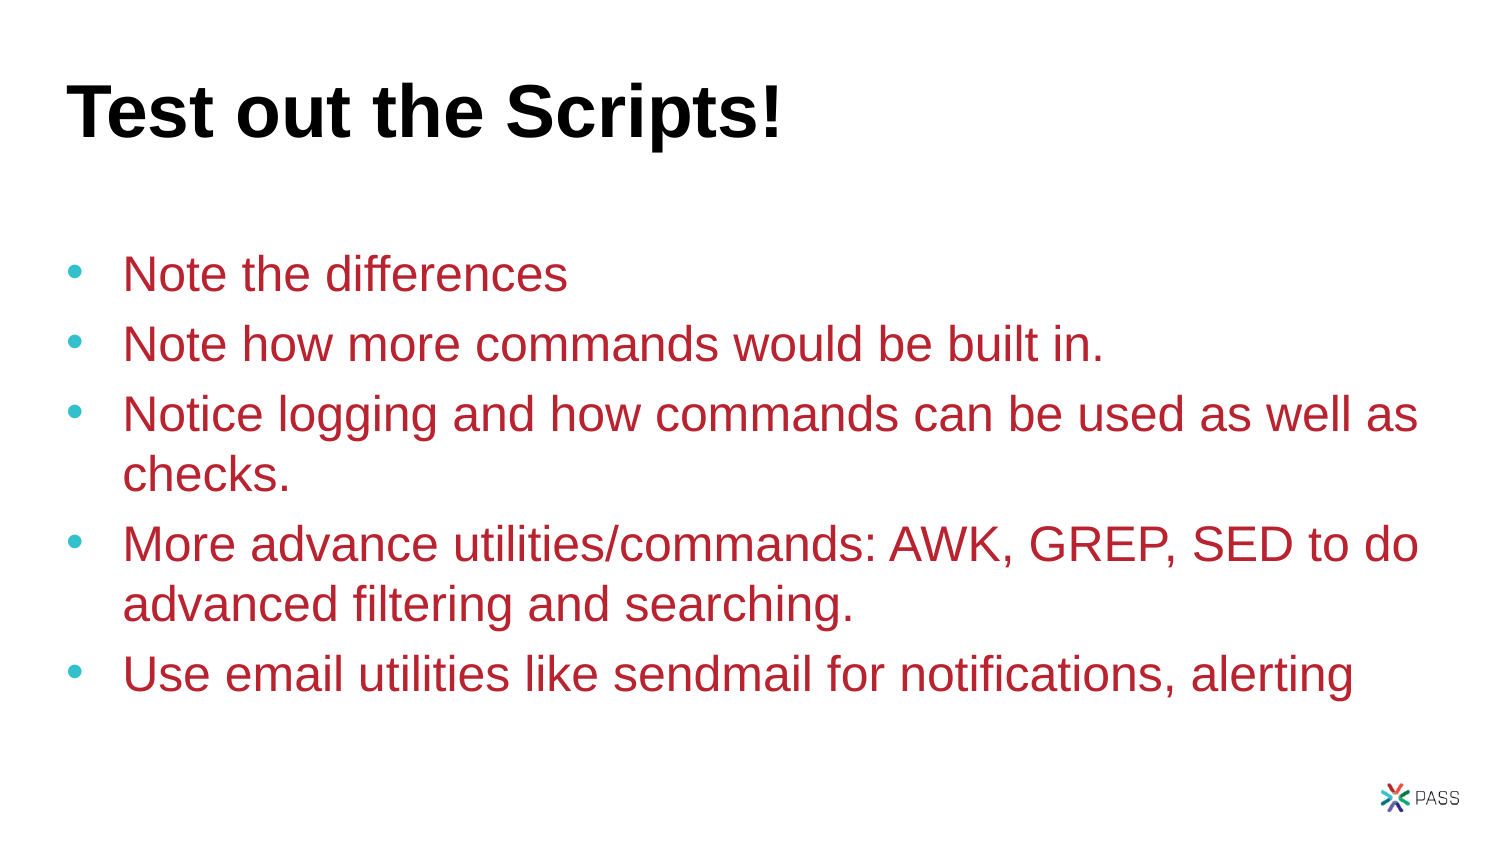

48
# Test out the Scripts!
Note the differences
Note how more commands would be built in.
Notice logging and how commands can be used as well as checks.
More advance utilities/commands: AWK, GREP, SED to do advanced filtering and searching.
Use email utilities like sendmail for notifications, alerting